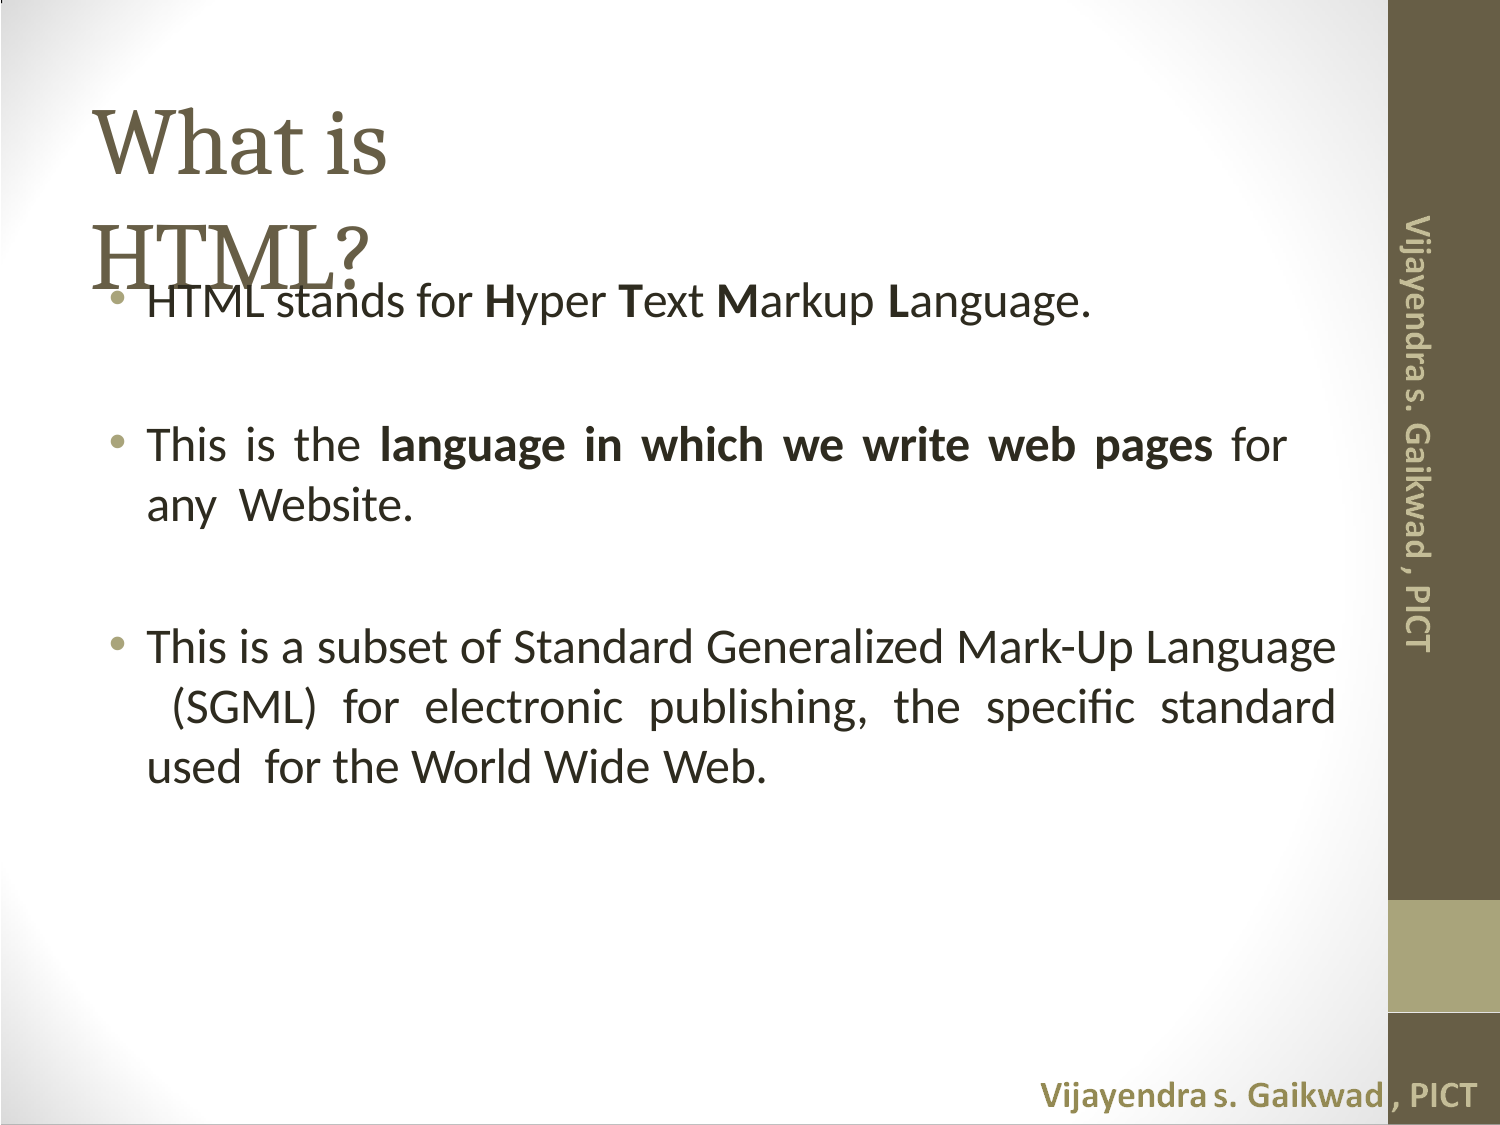

# What is HTML?
HTML stands for Hyper Text Markup Language.

This is the language in which we write web pages for any  Website.

This is a subset of Standard Generalized Mark-Up Language  (SGML) for electronic publishing, the specific standard used  for the World Wide Web.